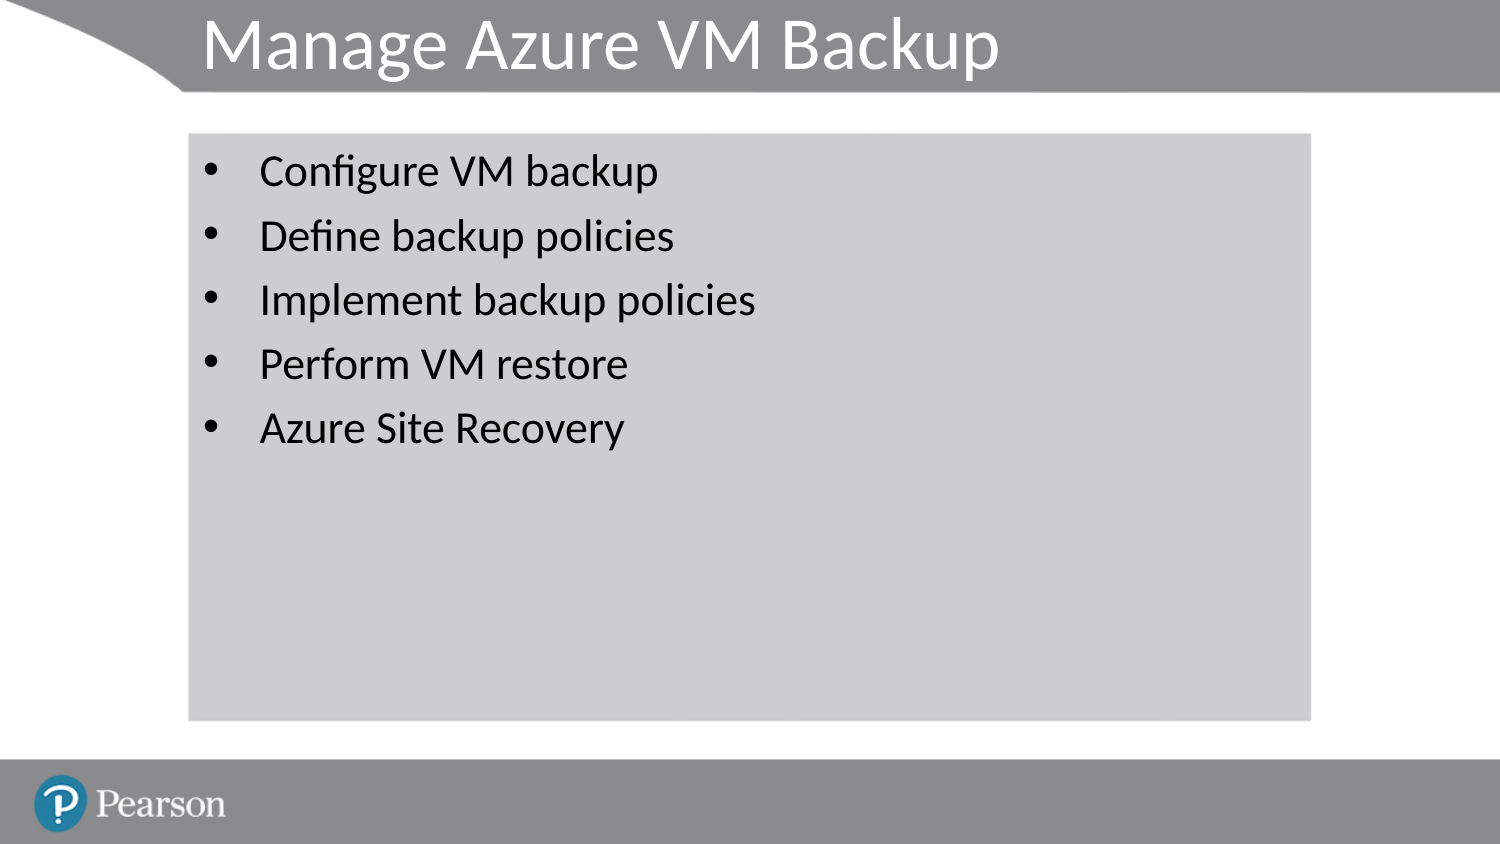

# Manage Azure VM Backup
Configure VM backup
Define backup policies
Implement backup policies
Perform VM restore
Azure Site Recovery